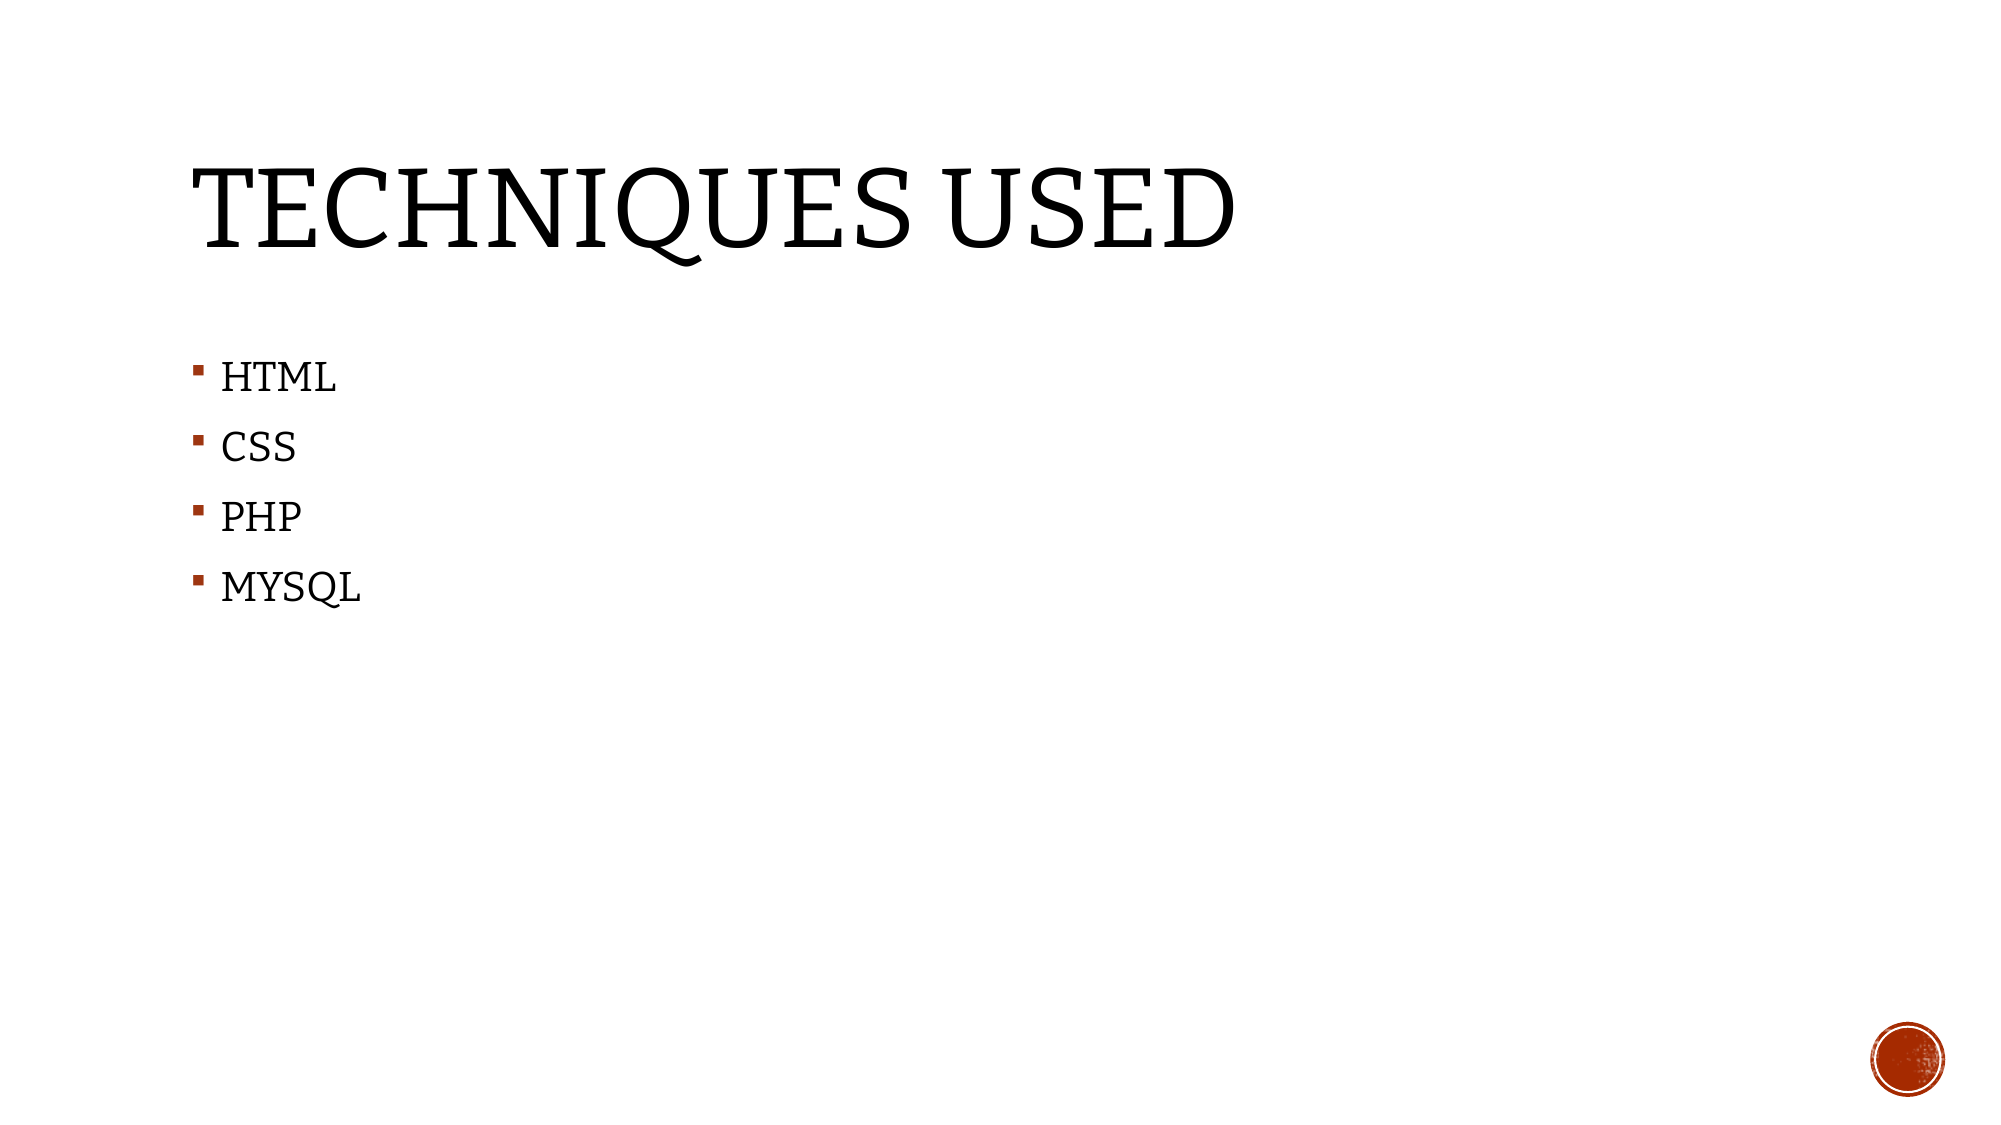

# Techniques used
HTML
CSS
PHP
MYSQL